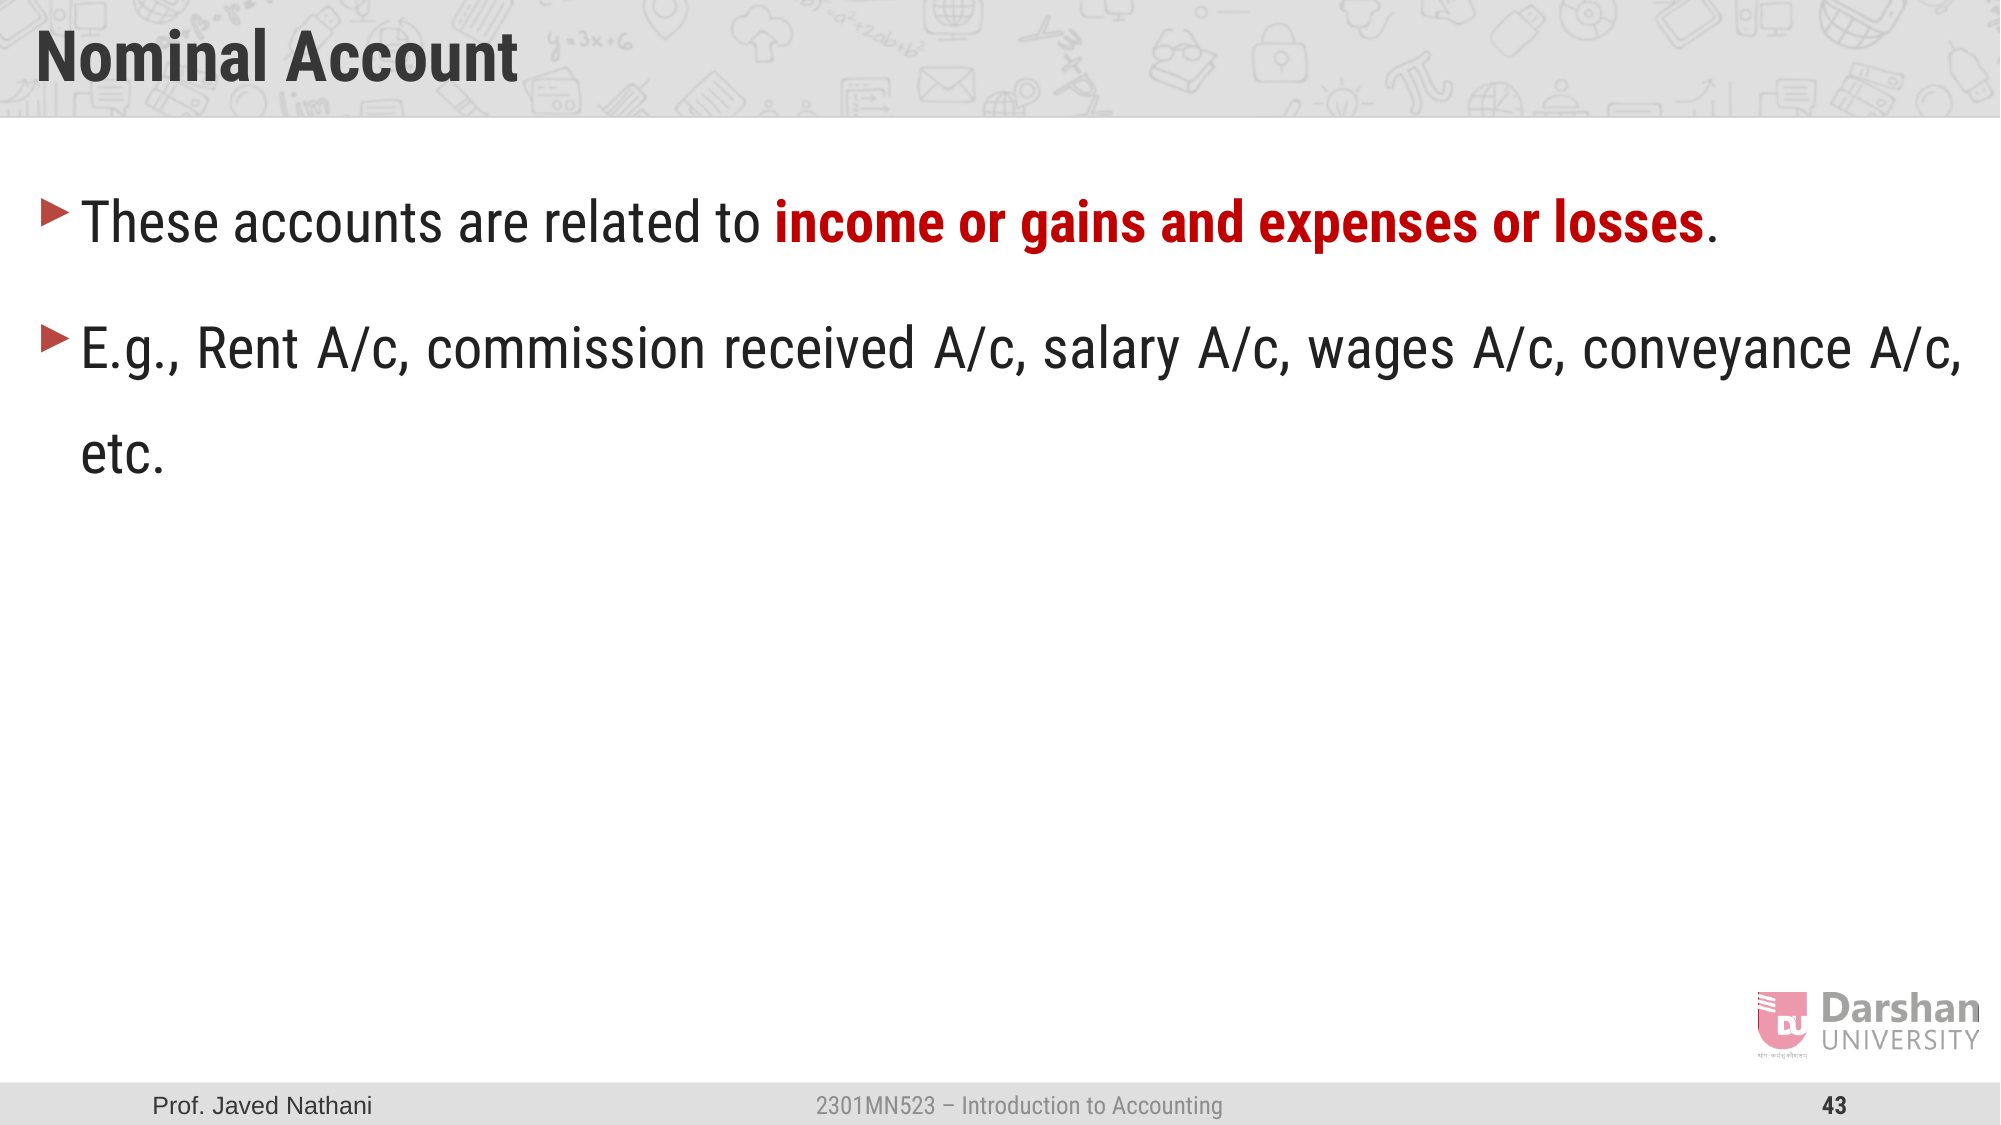

# Nominal Account
These accounts are related to income or gains and expenses or losses.
E.g., Rent A/c, commission received A/c, salary A/c, wages A/c, conveyance A/c, etc.